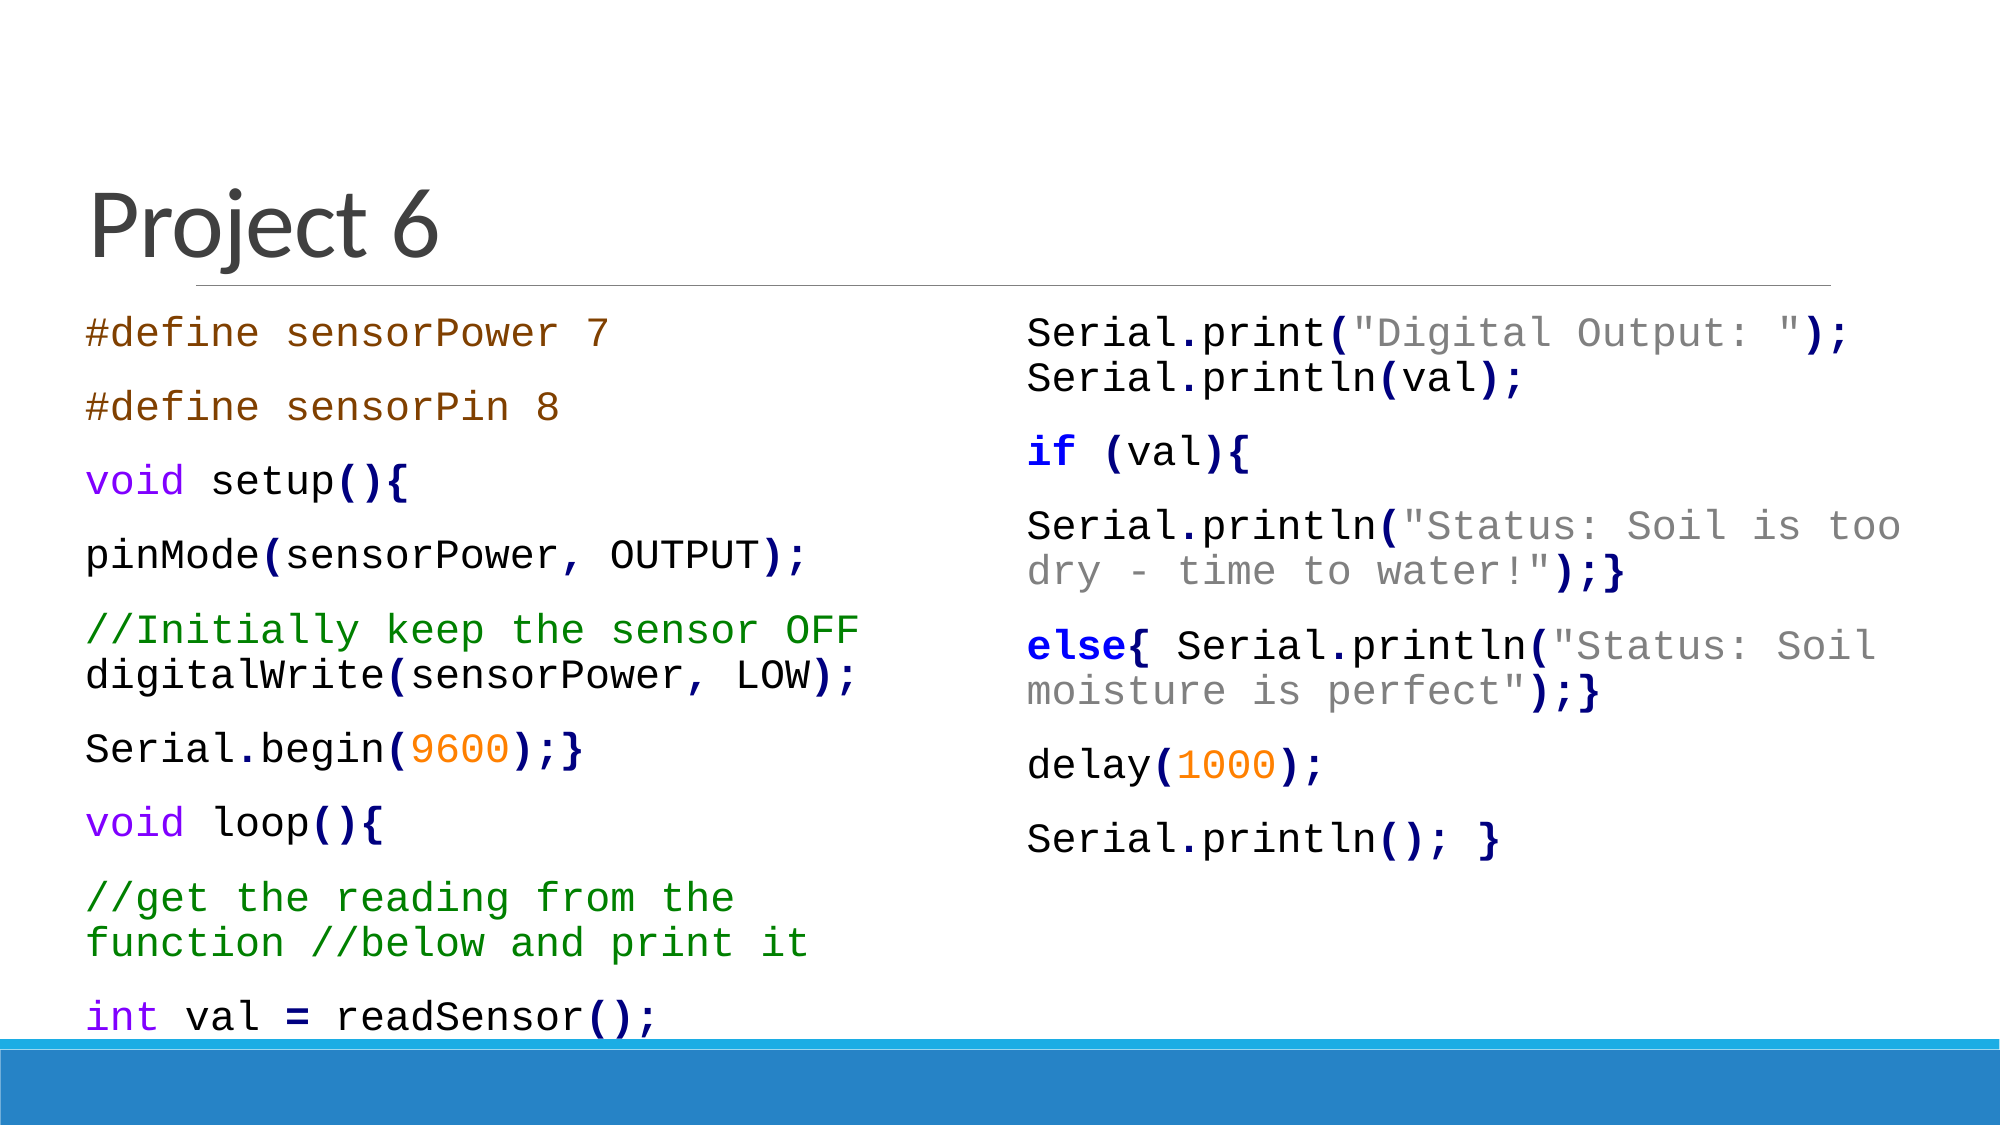

# Project 6
#define sensorPower 7
#define sensorPin 8
void setup(){
pinMode(sensorPower, OUTPUT);
//Initially keep the sensor OFF digitalWrite(sensorPower, LOW);
Serial.begin(9600);}
void loop(){
//get the reading from the function //below and print it
int val = readSensor(); Serial.print("Digital Output: "); Serial.println(val);
if (val){
Serial.println("Status: Soil is too dry - time to water!");}
else{ Serial.println("Status: Soil moisture is perfect");}
delay(1000);
Serial.println(); }